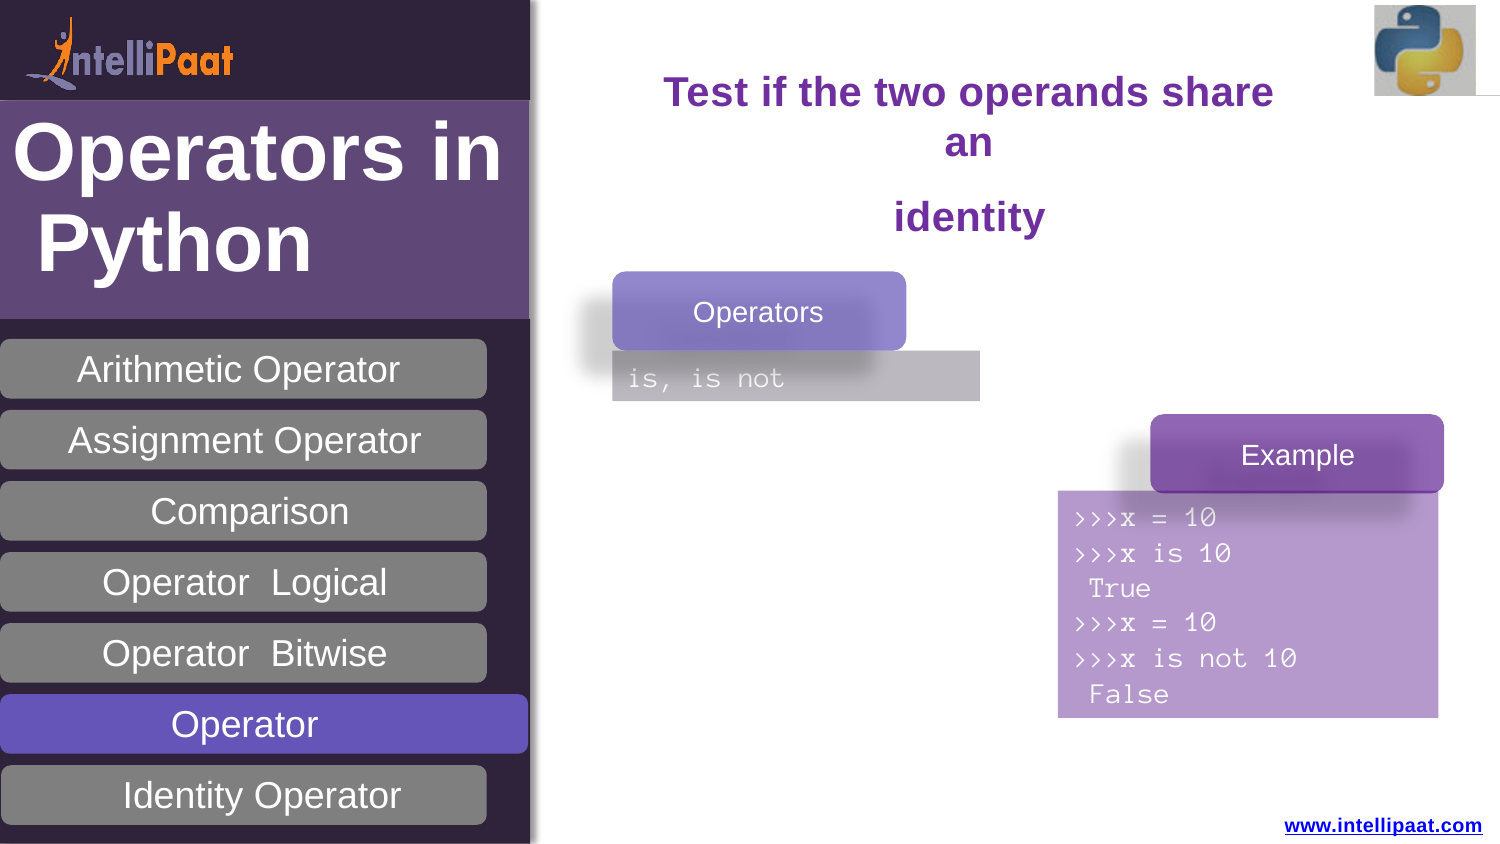

Test if the two operands share an
identity
# Operators in  Python

Operators
Arithmetic Operator  Assignment Operator  Comparison Operator  Logical Operator  Bitwise Operator
Identity Operator
Membership Operator

is, is not

Example

>>>x = 10
>>>x is 10  True
>>>x = 10
>>>x is not 10  False

www.intellipaat.com